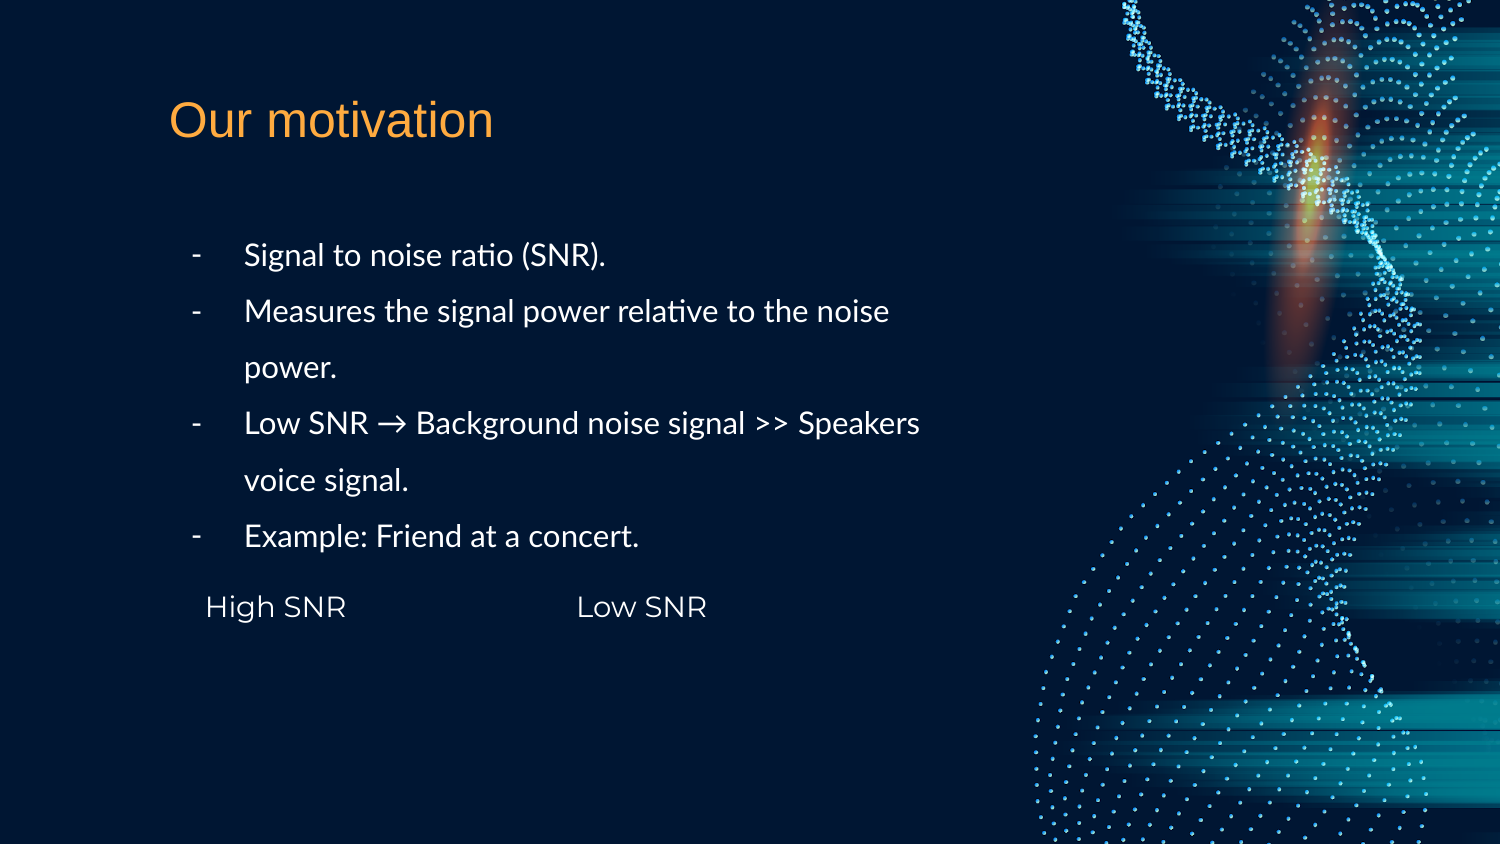

# Our motivation
Signal to noise ratio (SNR).
Measures the signal power relative to the noise power.
Low SNR → Background noise signal >> Speakers voice signal.
Example: Friend at a concert.

High SNR
Low SNR